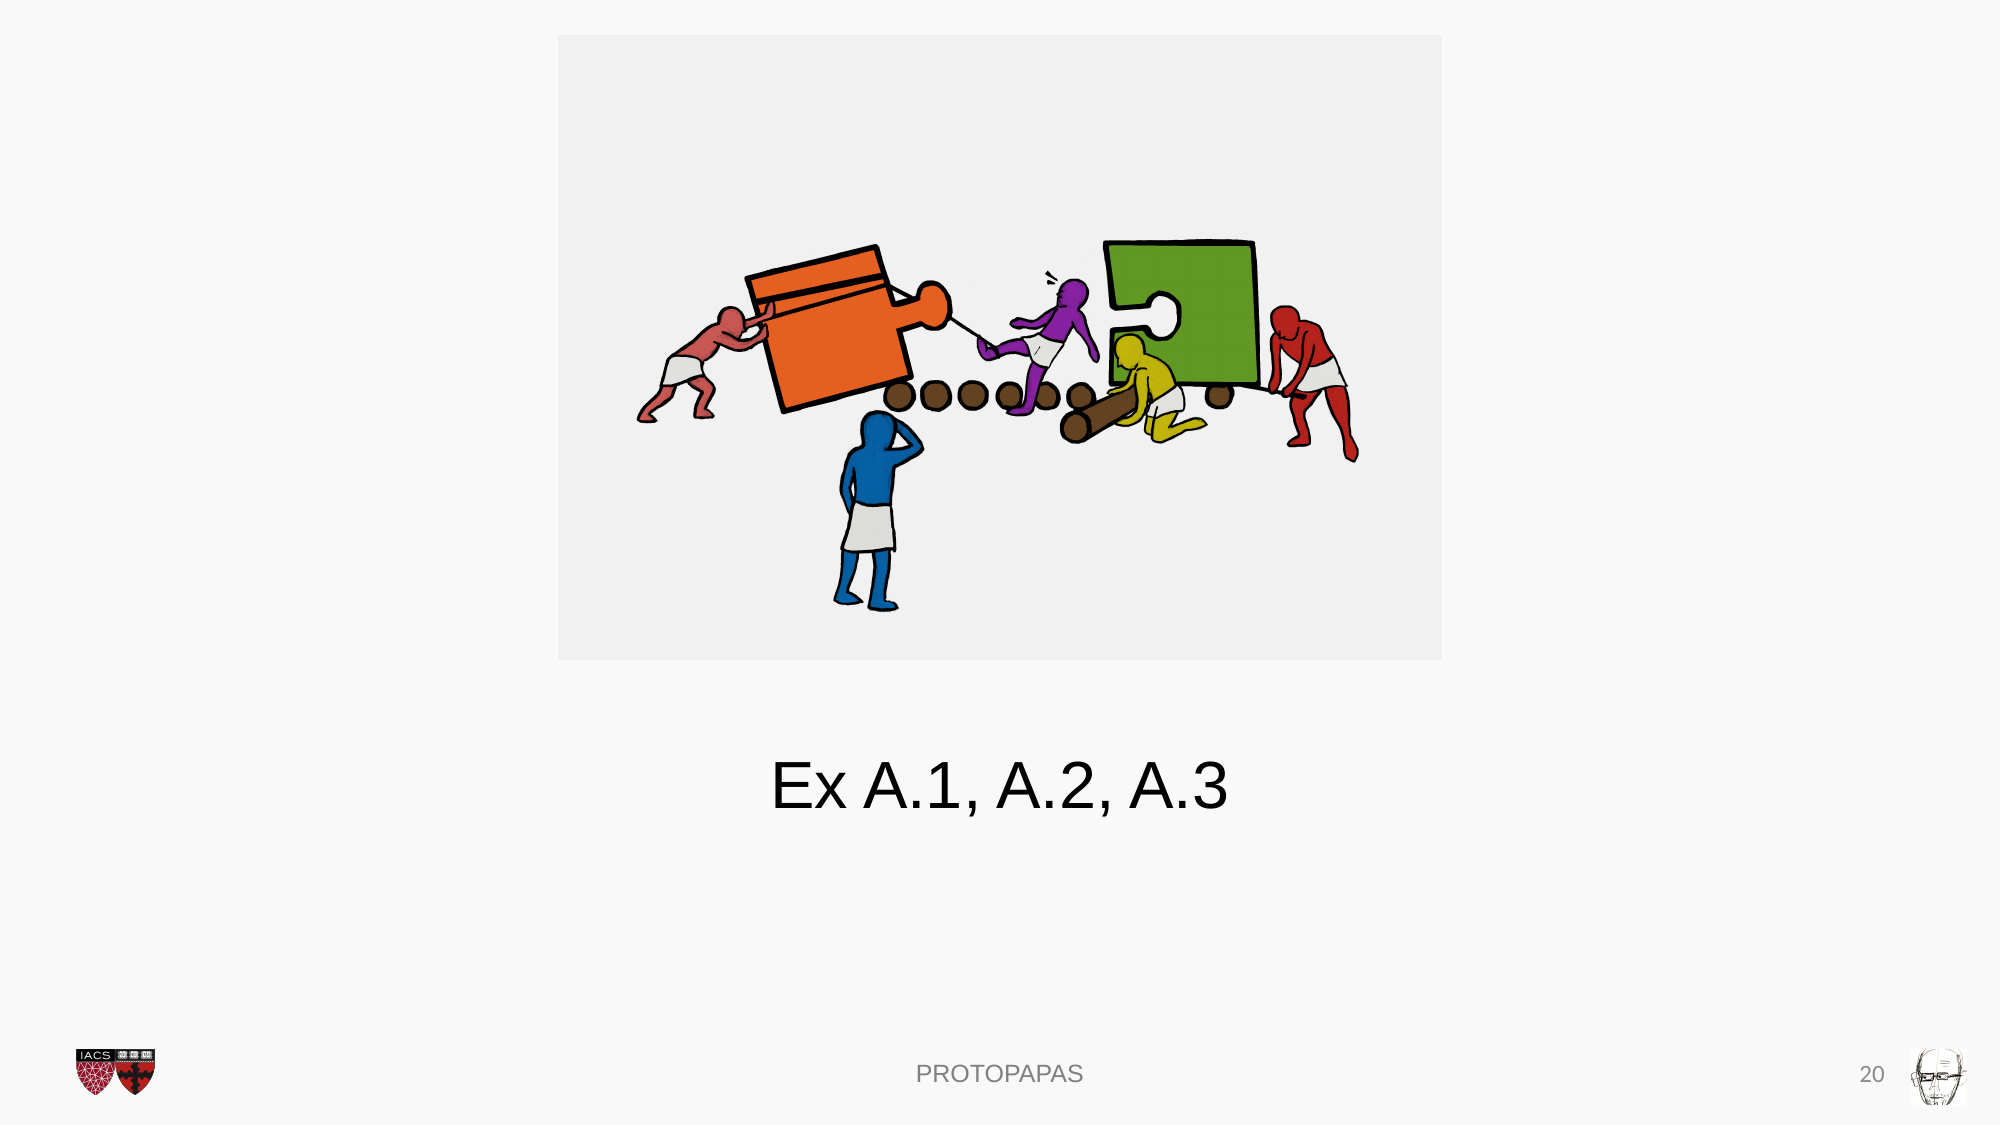

# Ex A.1, A.2, A.3
Protopapas
20